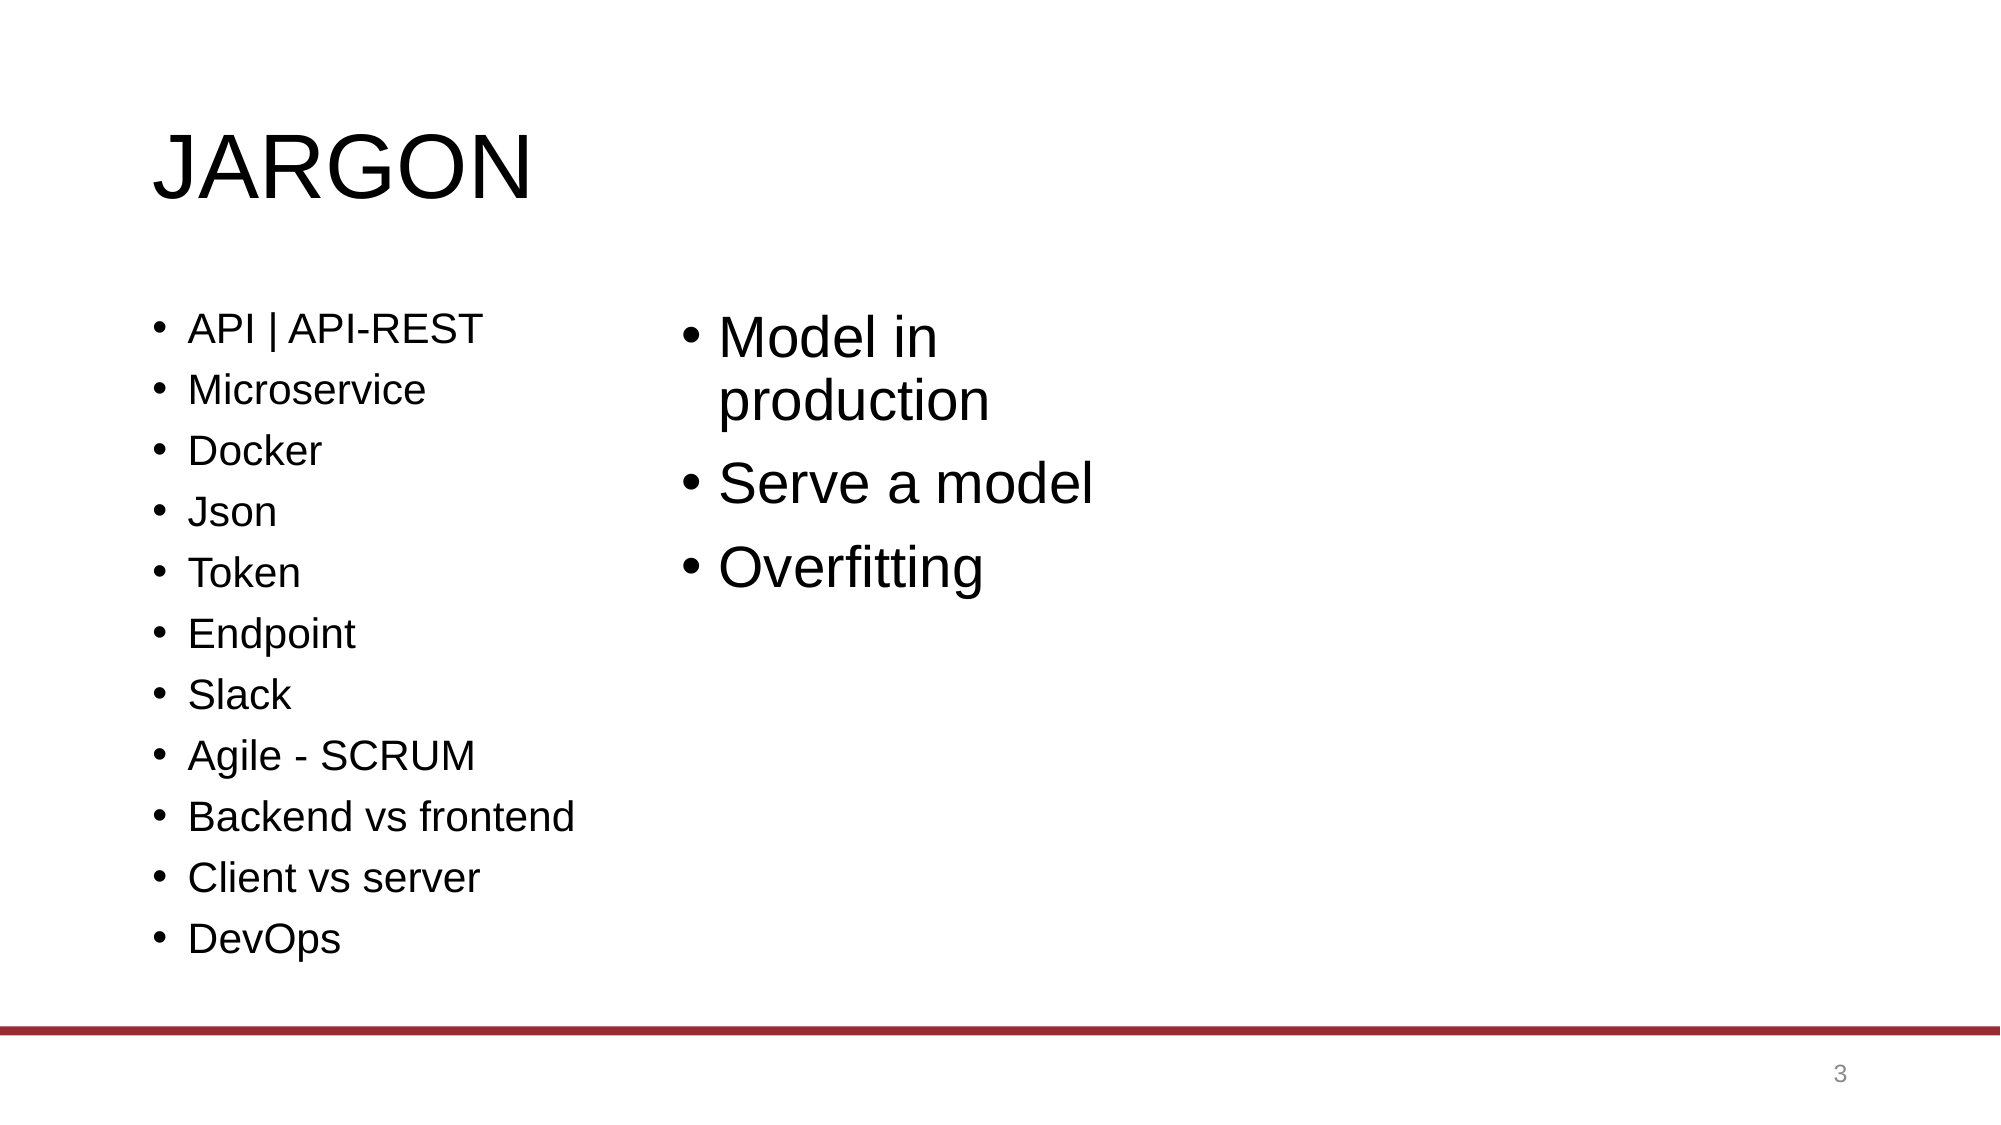

# JARGON
API | API-REST
Microservice
Docker
Json
Token
Endpoint
Slack
Agile - SCRUM
Backend vs frontend
Client vs server
DevOps

Model in production
Serve a model
Overfitting

3